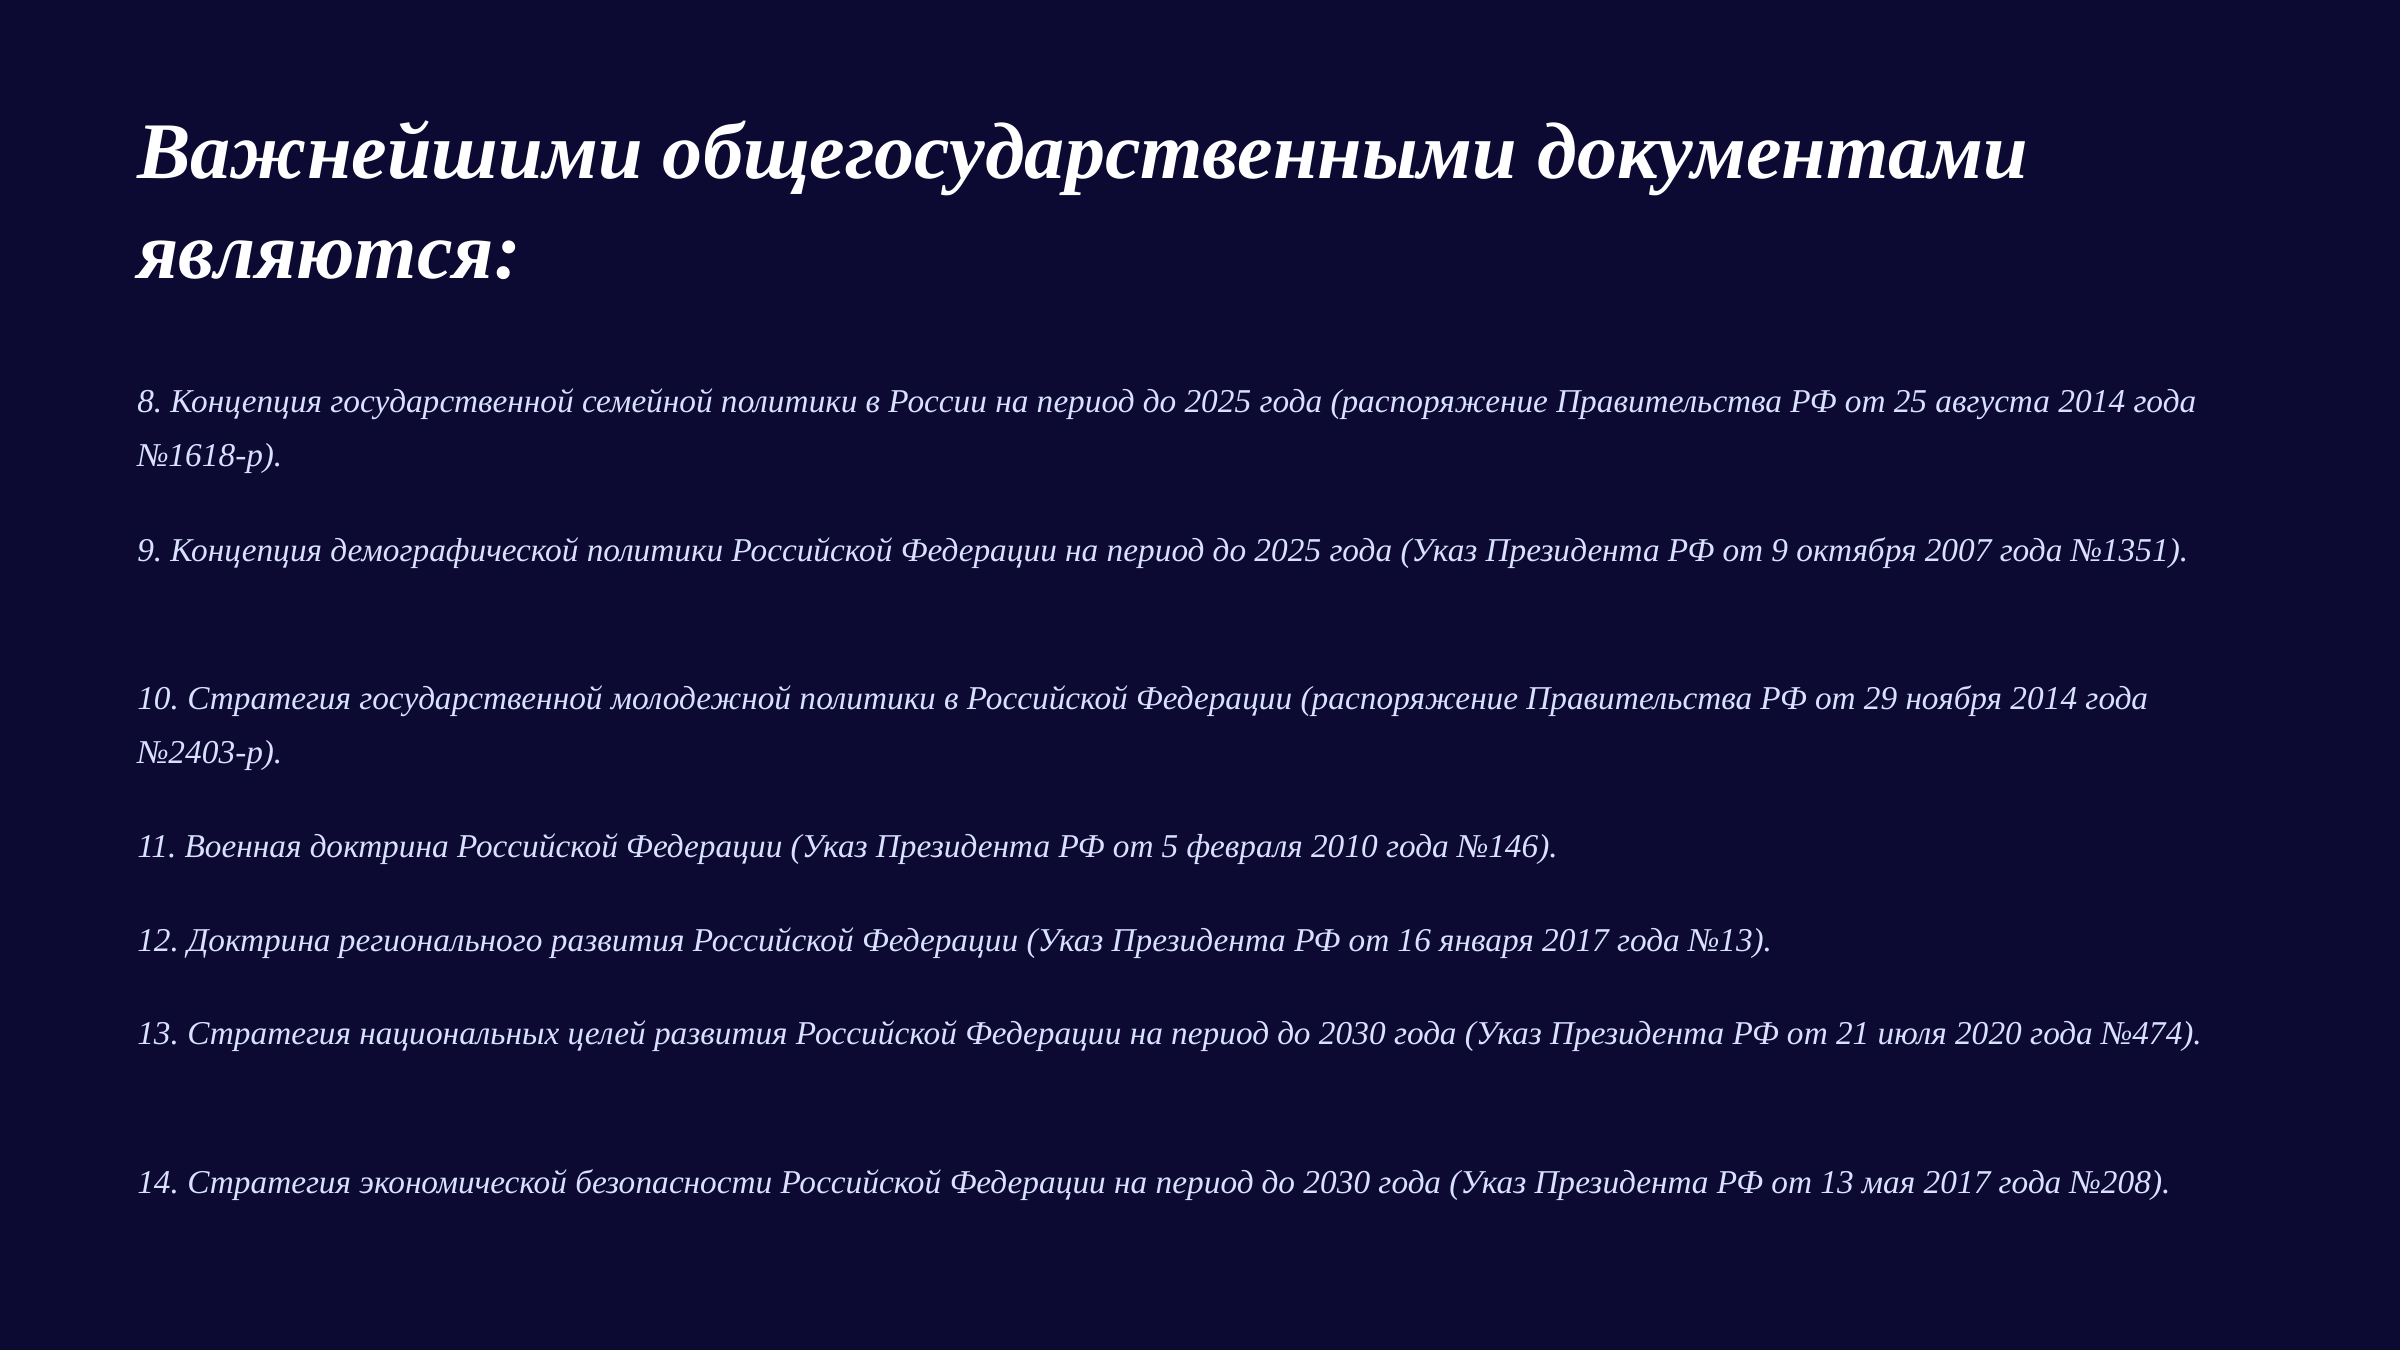

Важнейшими общегосударственными документами являются:
8. Концепция государственной семейной политики в России на период до 2025 года (распоряжение Правительства РФ от 25 августа 2014 года №1618-р).
9. Концепция демографической политики Российской Федерации на период до 2025 года (Указ Президента РФ от 9 октября 2007 года №1351).
10. Стратегия государственной молодежной политики в Российской Федерации (распоряжение Правительства РФ от 29 ноября 2014 года №2403-р).
11. Военная доктрина Российской Федерации (Указ Президента РФ от 5 февраля 2010 года №146).
12. Доктрина регионального развития Российской Федерации (Указ Президента РФ от 16 января 2017 года №13).
13. Стратегия национальных целей развития Российской Федерации на период до 2030 года (Указ Президента РФ от 21 июля 2020 года №474).
14. Стратегия экономической безопасности Российской Федерации на период до 2030 года (Указ Президента РФ от 13 мая 2017 года №208).